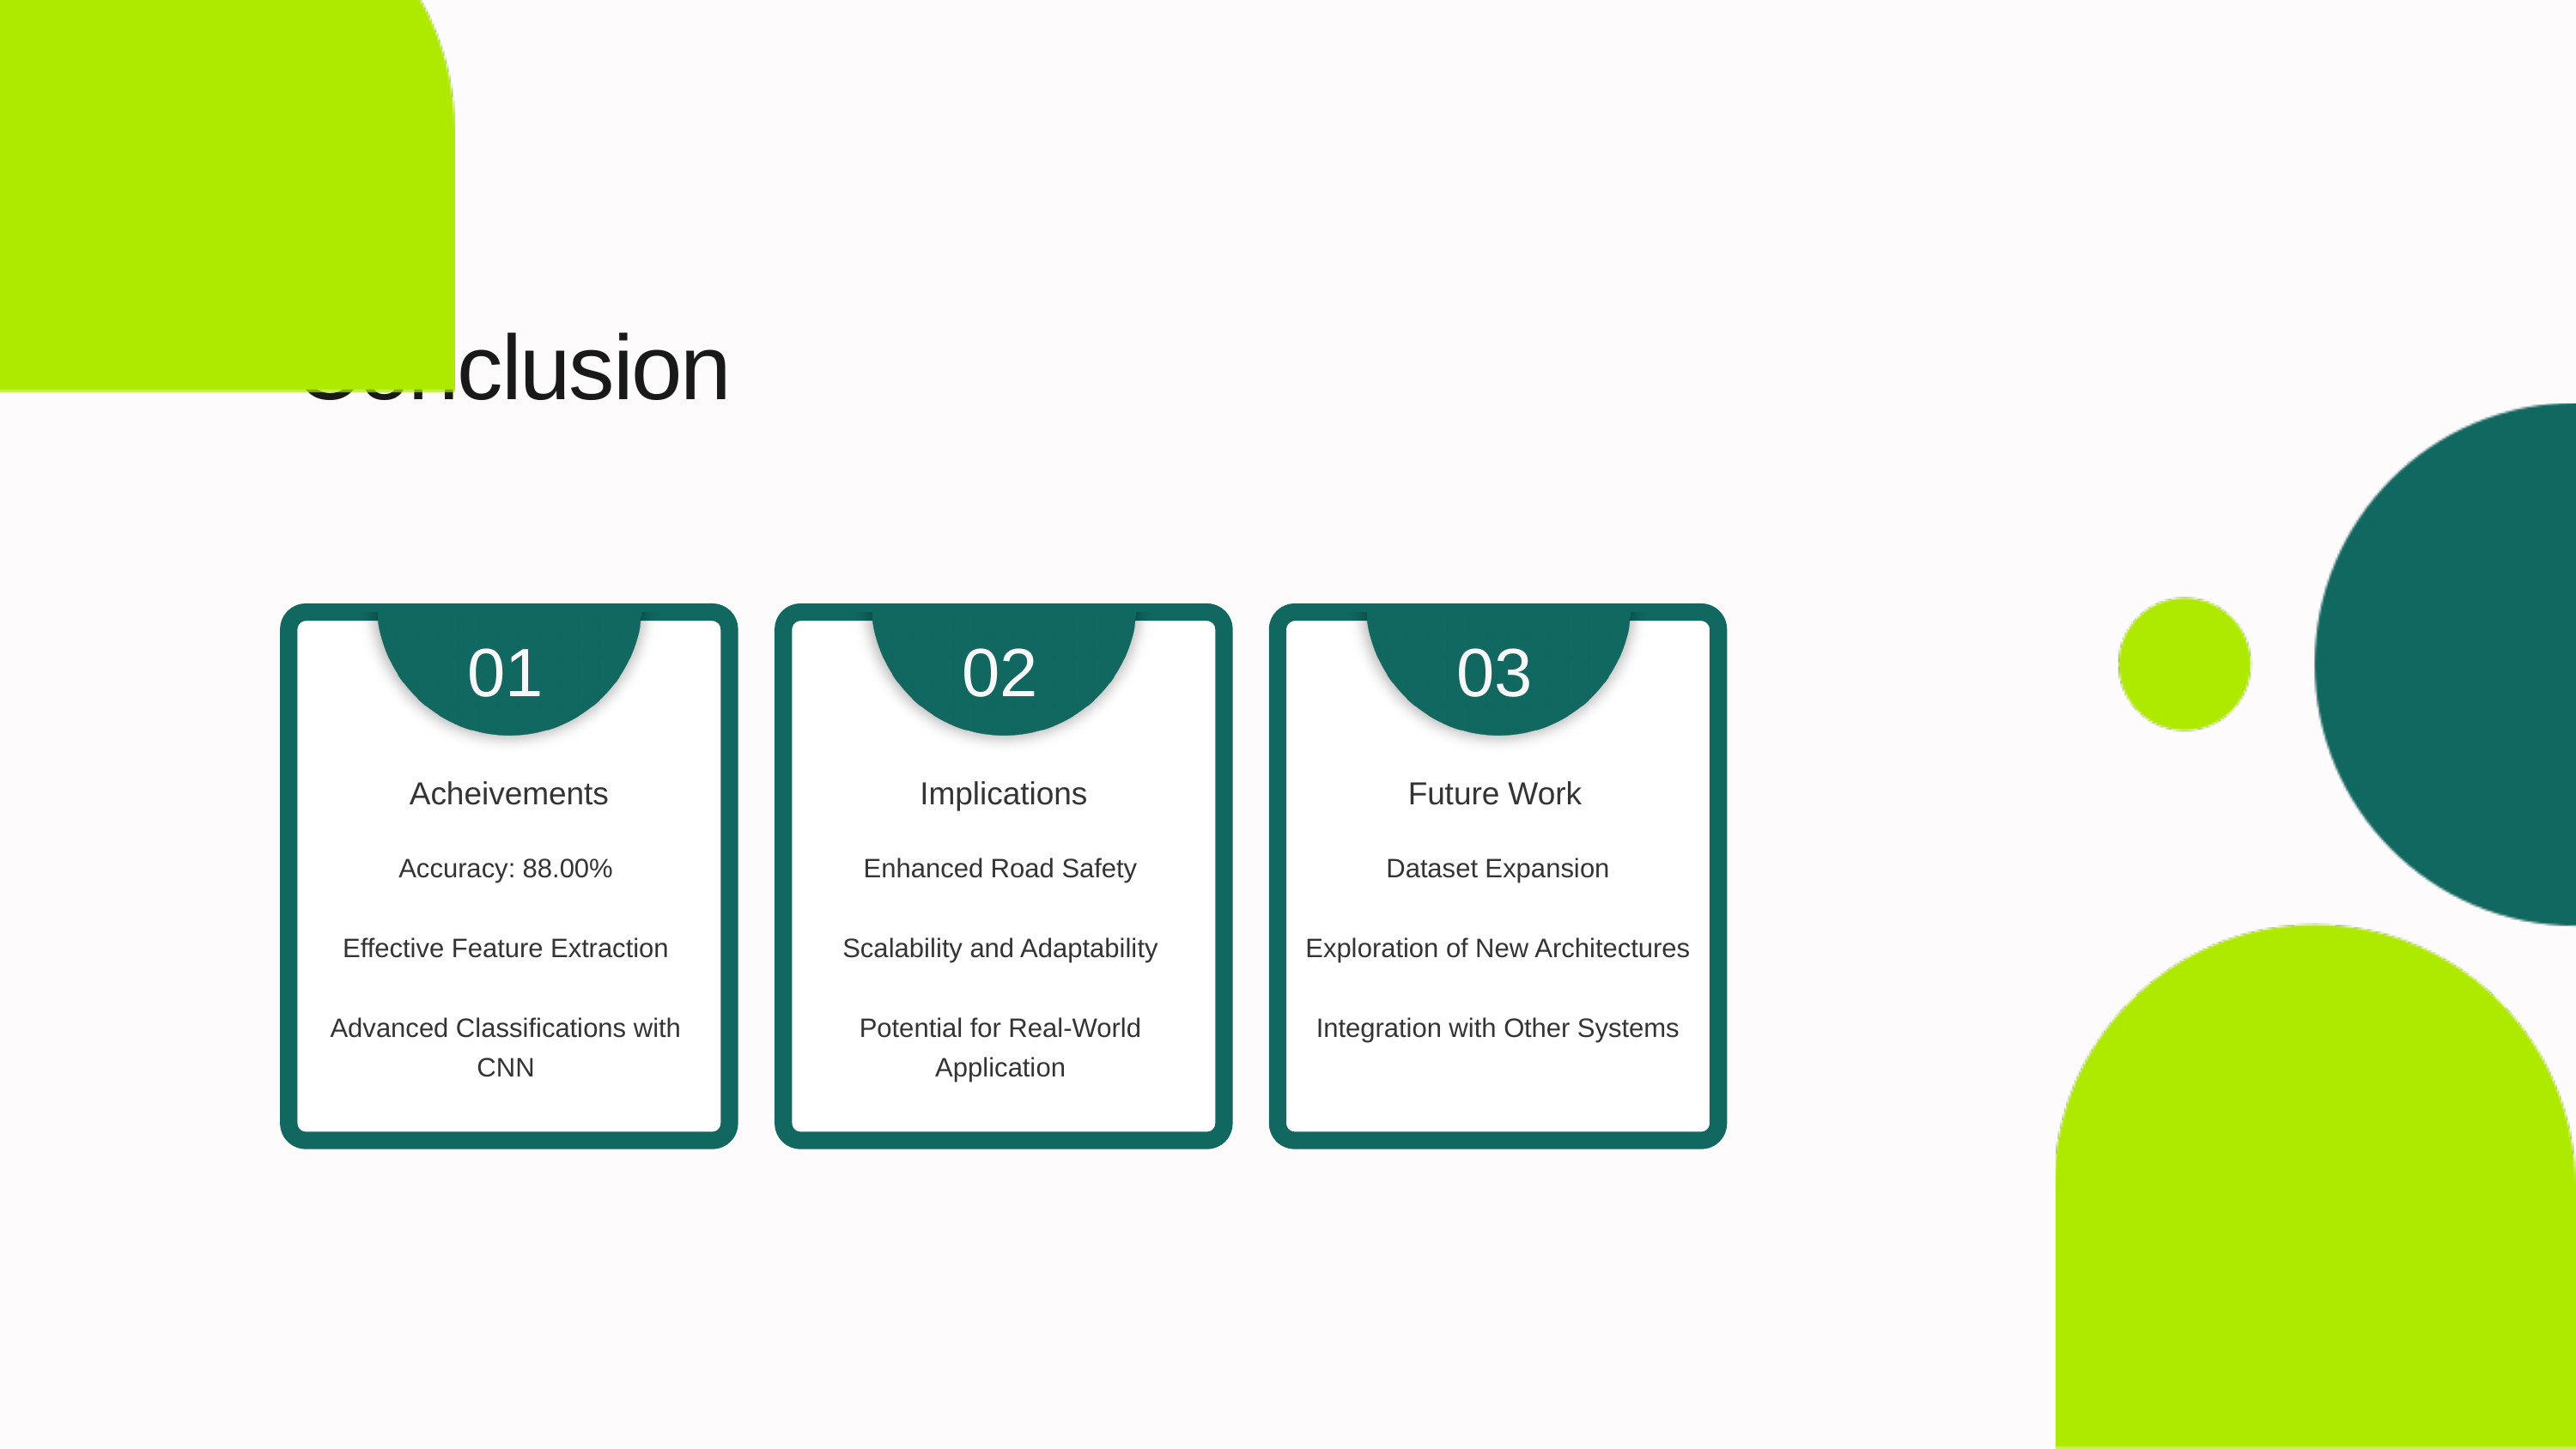

Conclusion

01
02
03
Acheivements
Implications
Future Work
Accuracy: 88.00%

Effective Feature Extraction

Advanced Classifications with CNN
Enhanced Road Safety

Scalability and Adaptability

Potential for Real-World Application
Dataset Expansion

Exploration of New Architectures

Integration with Other Systems